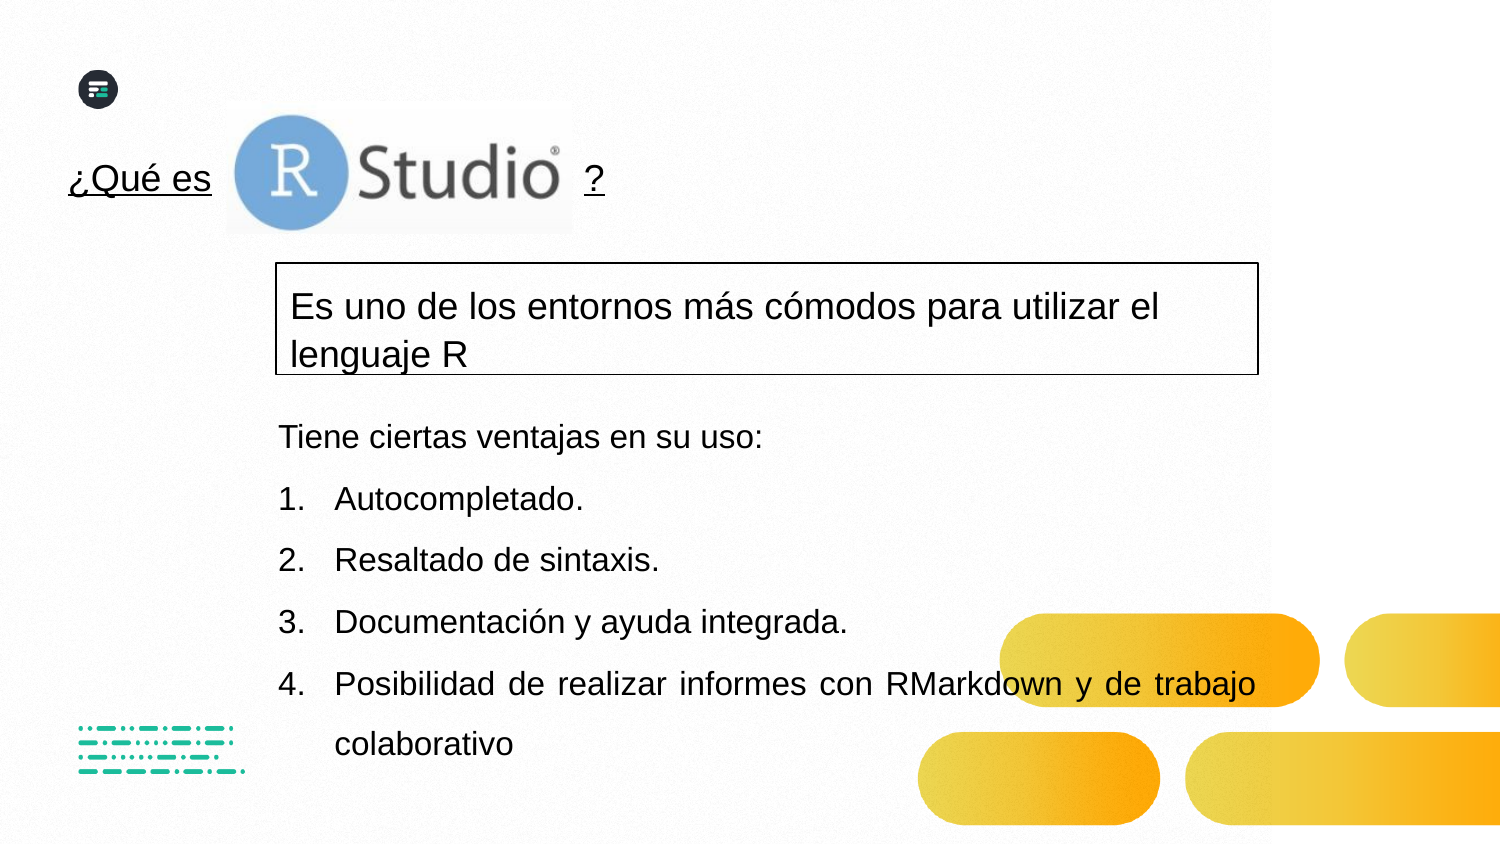

¿Qué es
?
Es uno de los entornos más cómodos para utilizar el lenguaje R
Tiene ciertas ventajas en su uso:
Autocompletado.
Resaltado de sintaxis.
Documentación y ayuda integrada.
Posibilidad de realizar informes con RMarkdown y de trabajo colaborativo